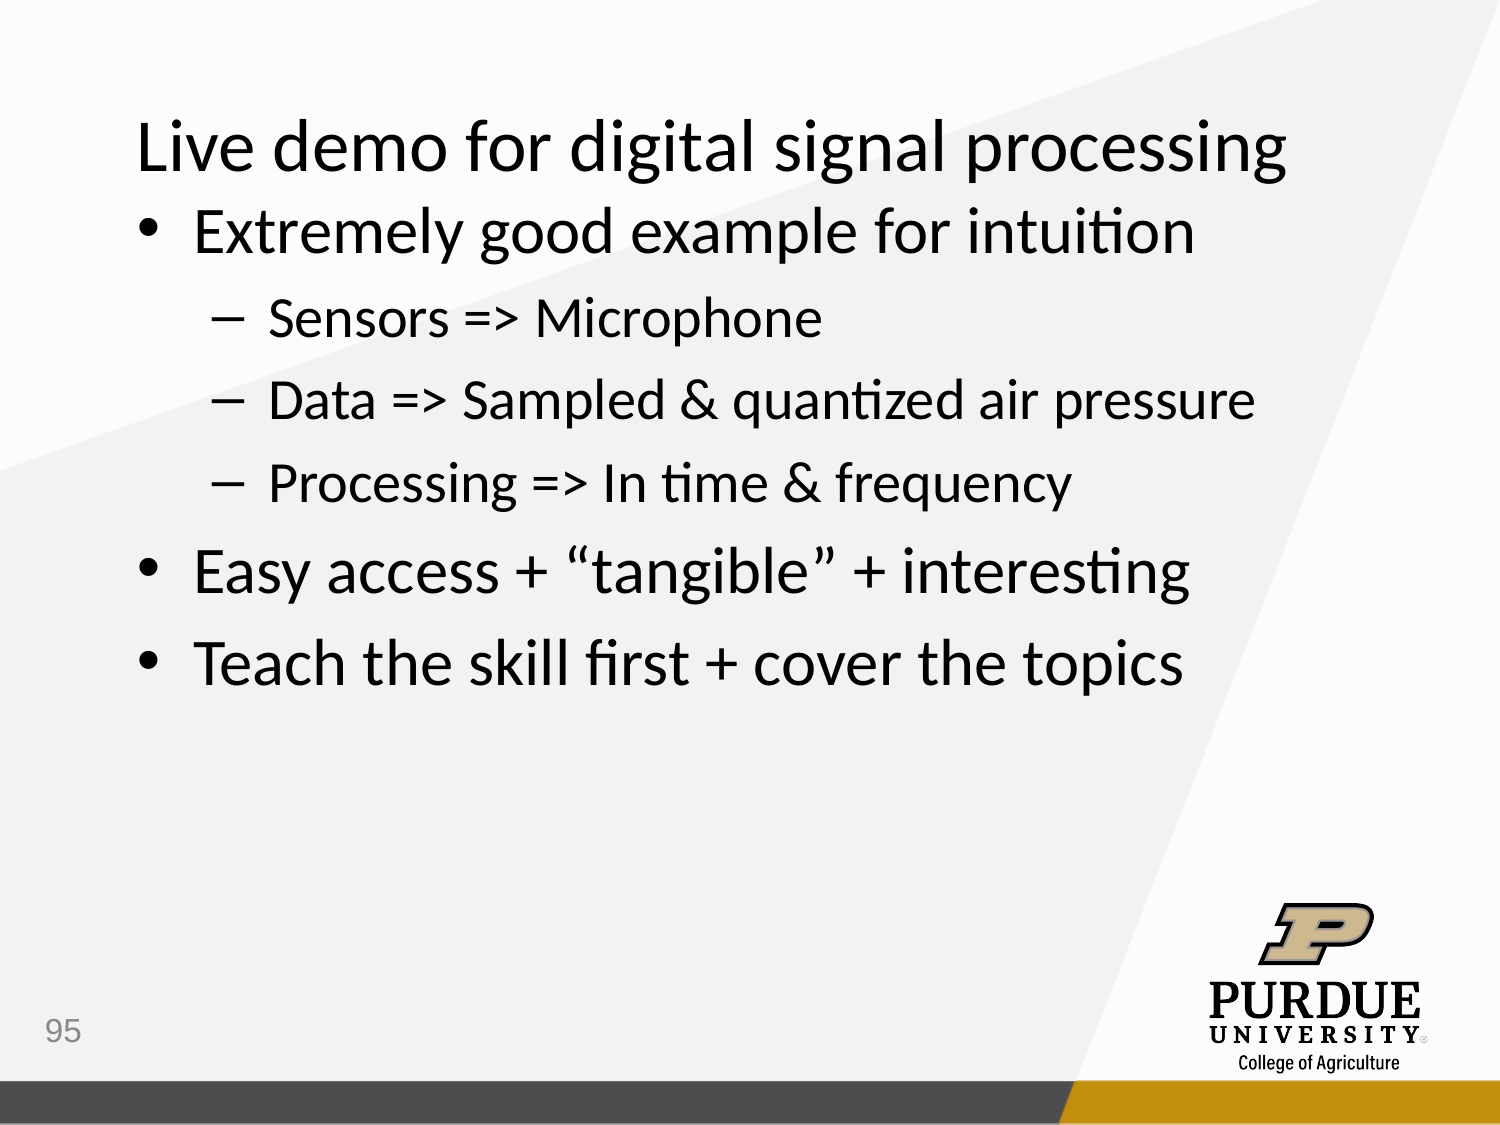

Live demo for digital signal processing
Extremely good example for intuition
Sensors => Microphone
Data => Sampled & quantized air pressure
Processing => In time & frequency
Easy access + “tangible” + interesting
Teach the skill first + cover the topics

95